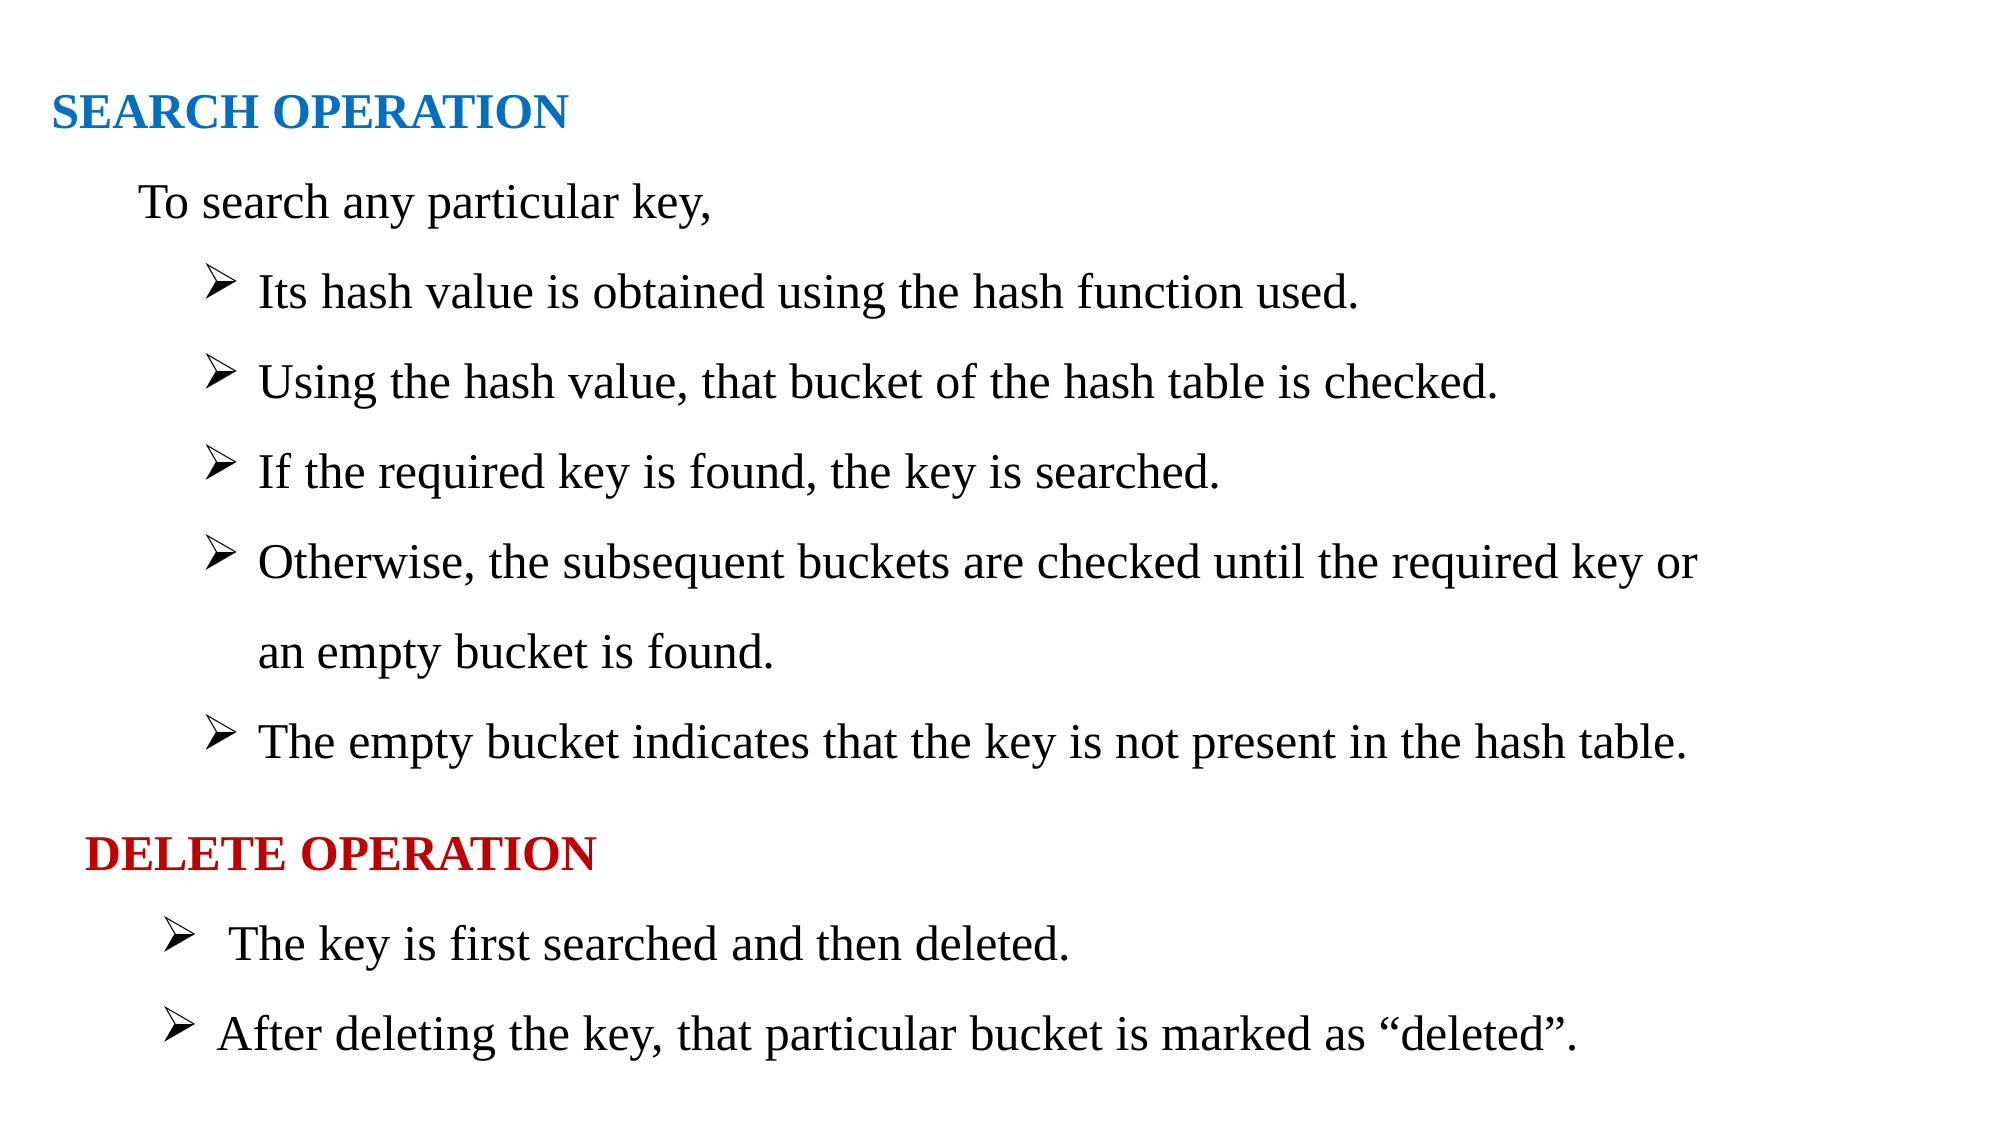

SEARCH OPERATION
To search any particular key,
Its hash value is obtained using the hash function used.
Using the hash value, that bucket of the hash table is checked.
If the required key is found, the key is searched.
Otherwise, the subsequent buckets are checked until the required key or an empty bucket is found.
The empty bucket indicates that the key is not present in the hash table.
DELETE OPERATION
The key is first searched and then deleted.
After deleting the key, that particular bucket is marked as “deleted”.